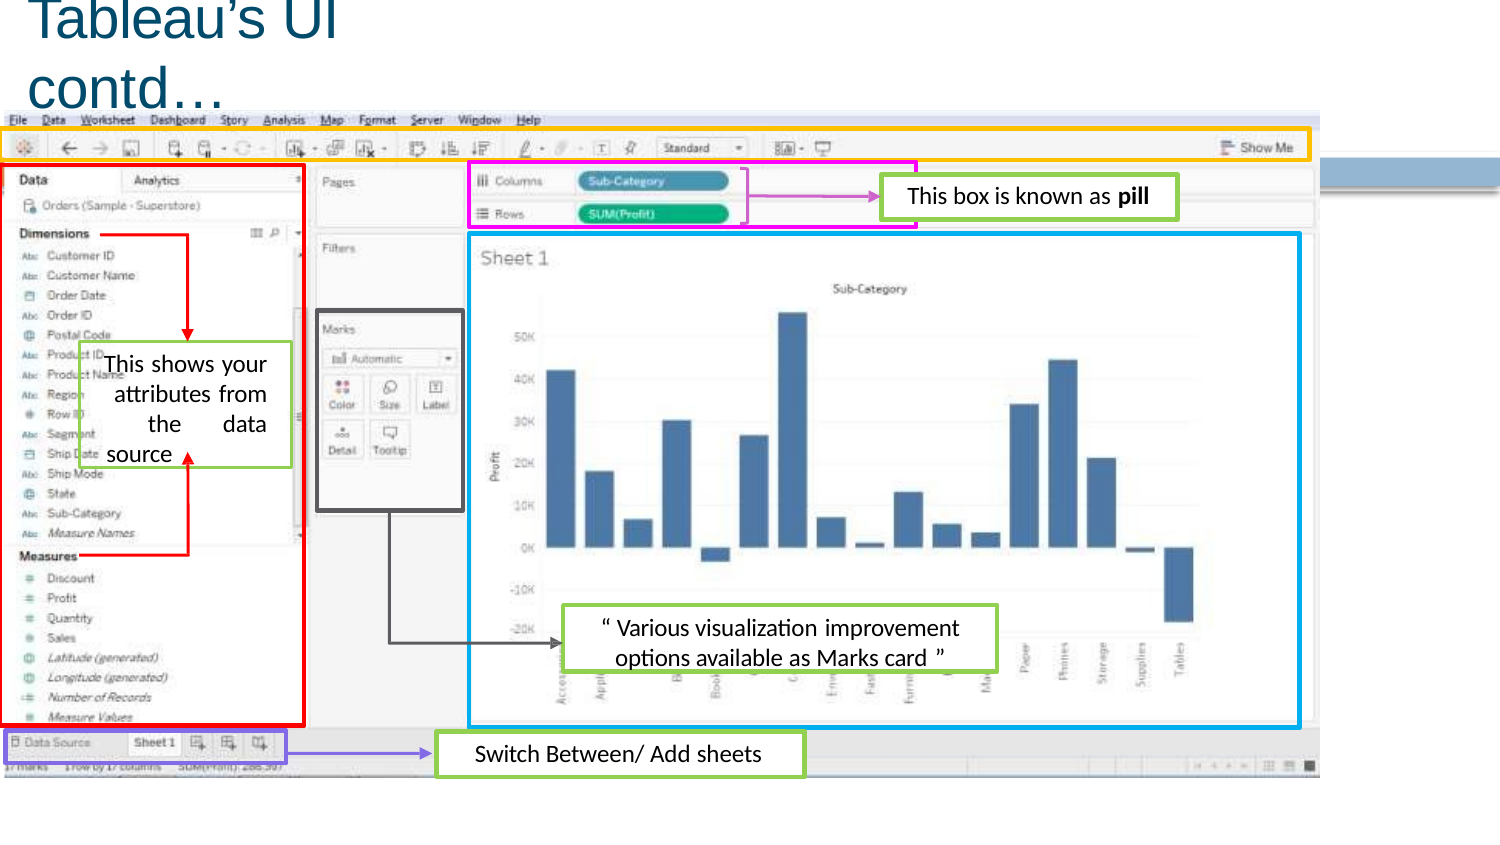

# Tableau’s UI contd…

This box is known as pill

This shows your  attributes from  the data source

“ Various visualization improvement
options available as Marks card ”

Switch Between/ Add sheets